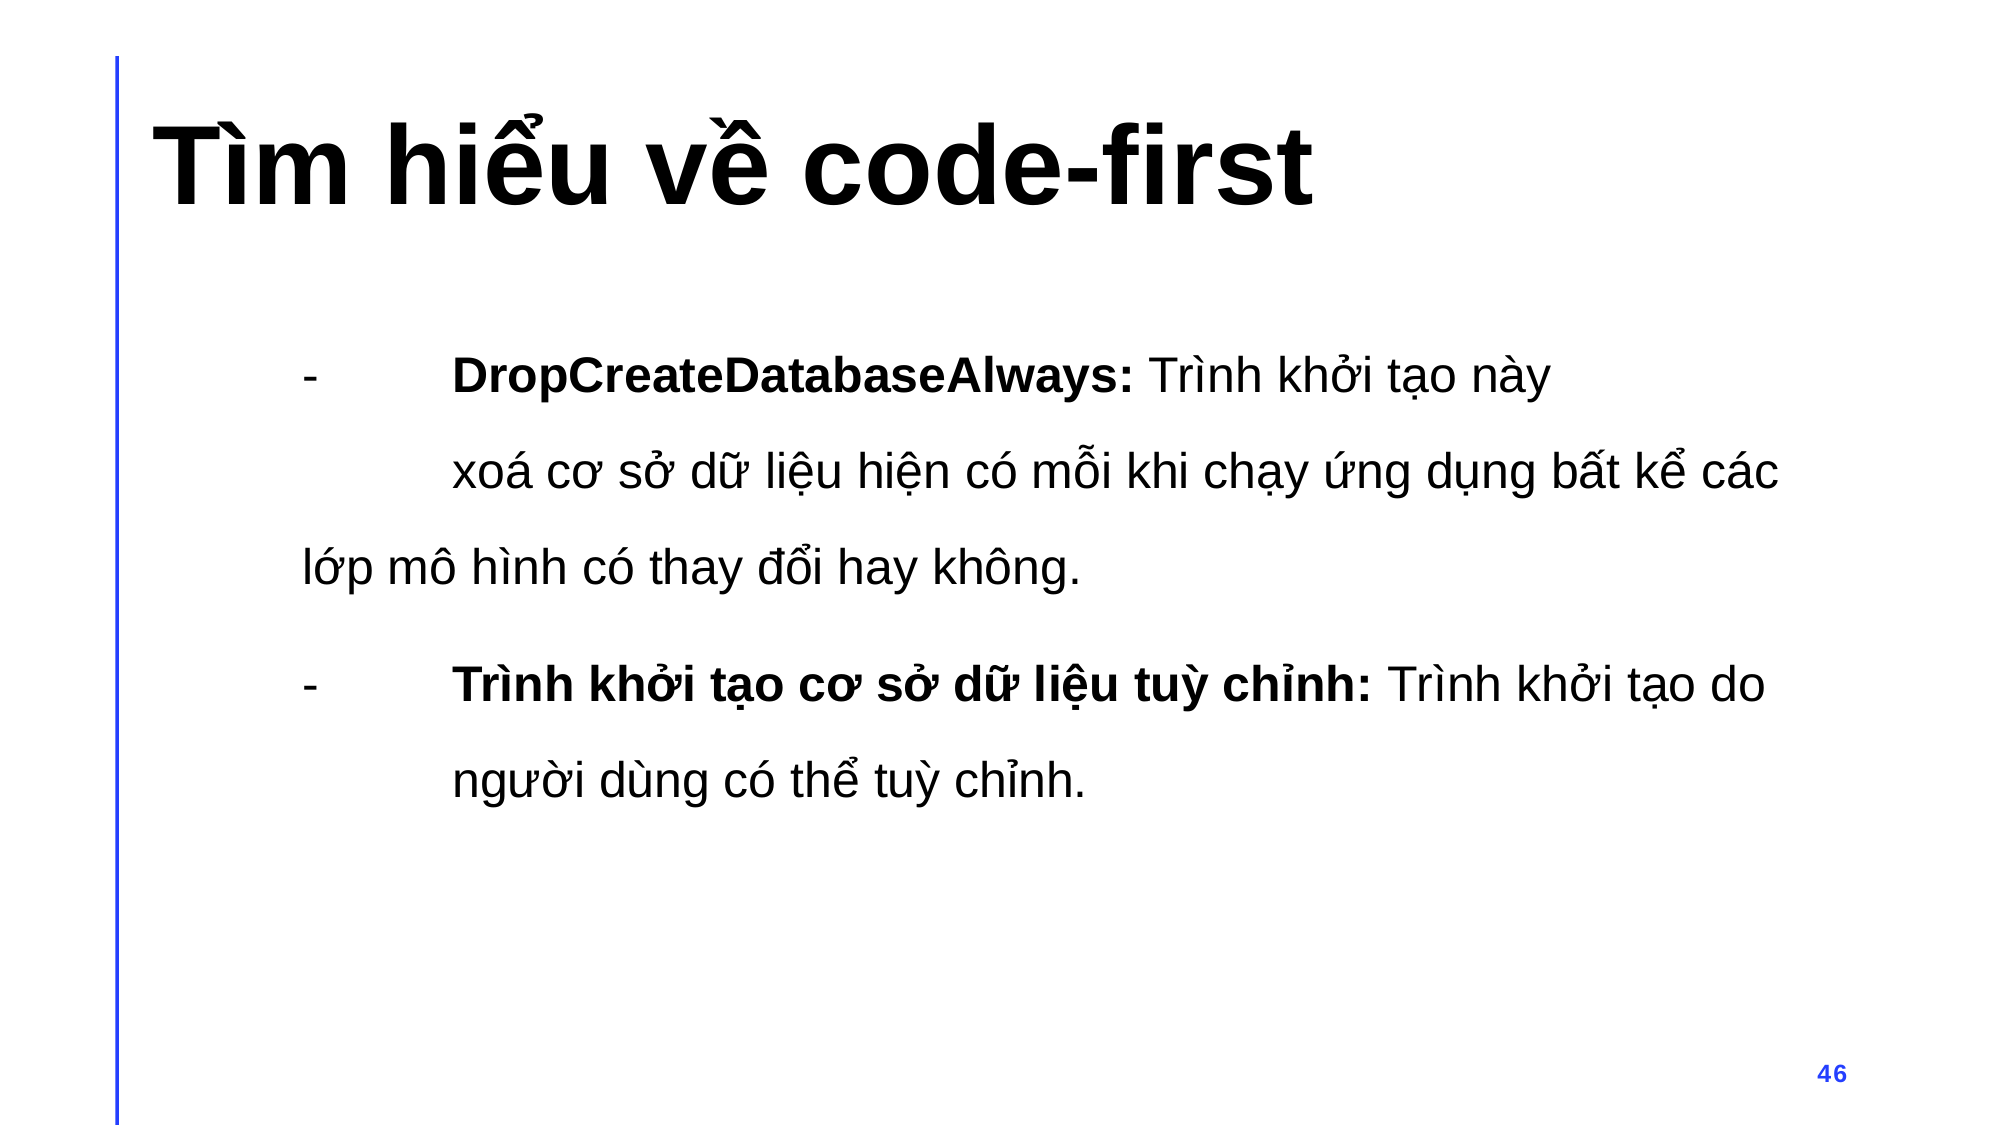

# Tìm hiểu về code-first
	-	DropCreateDatabaseAlways: Trình khởi tạo này 				xoá cơ sở dữ liệu hiện có mỗi khi chạy ứng dụng bất kể các 		lớp mô hình có thay đổi hay không.
	-	Trình khởi tạo cơ sở dữ liệu tuỳ chỉnh: Trình khởi tạo do 			người dùng có thể tuỳ chỉnh.
46